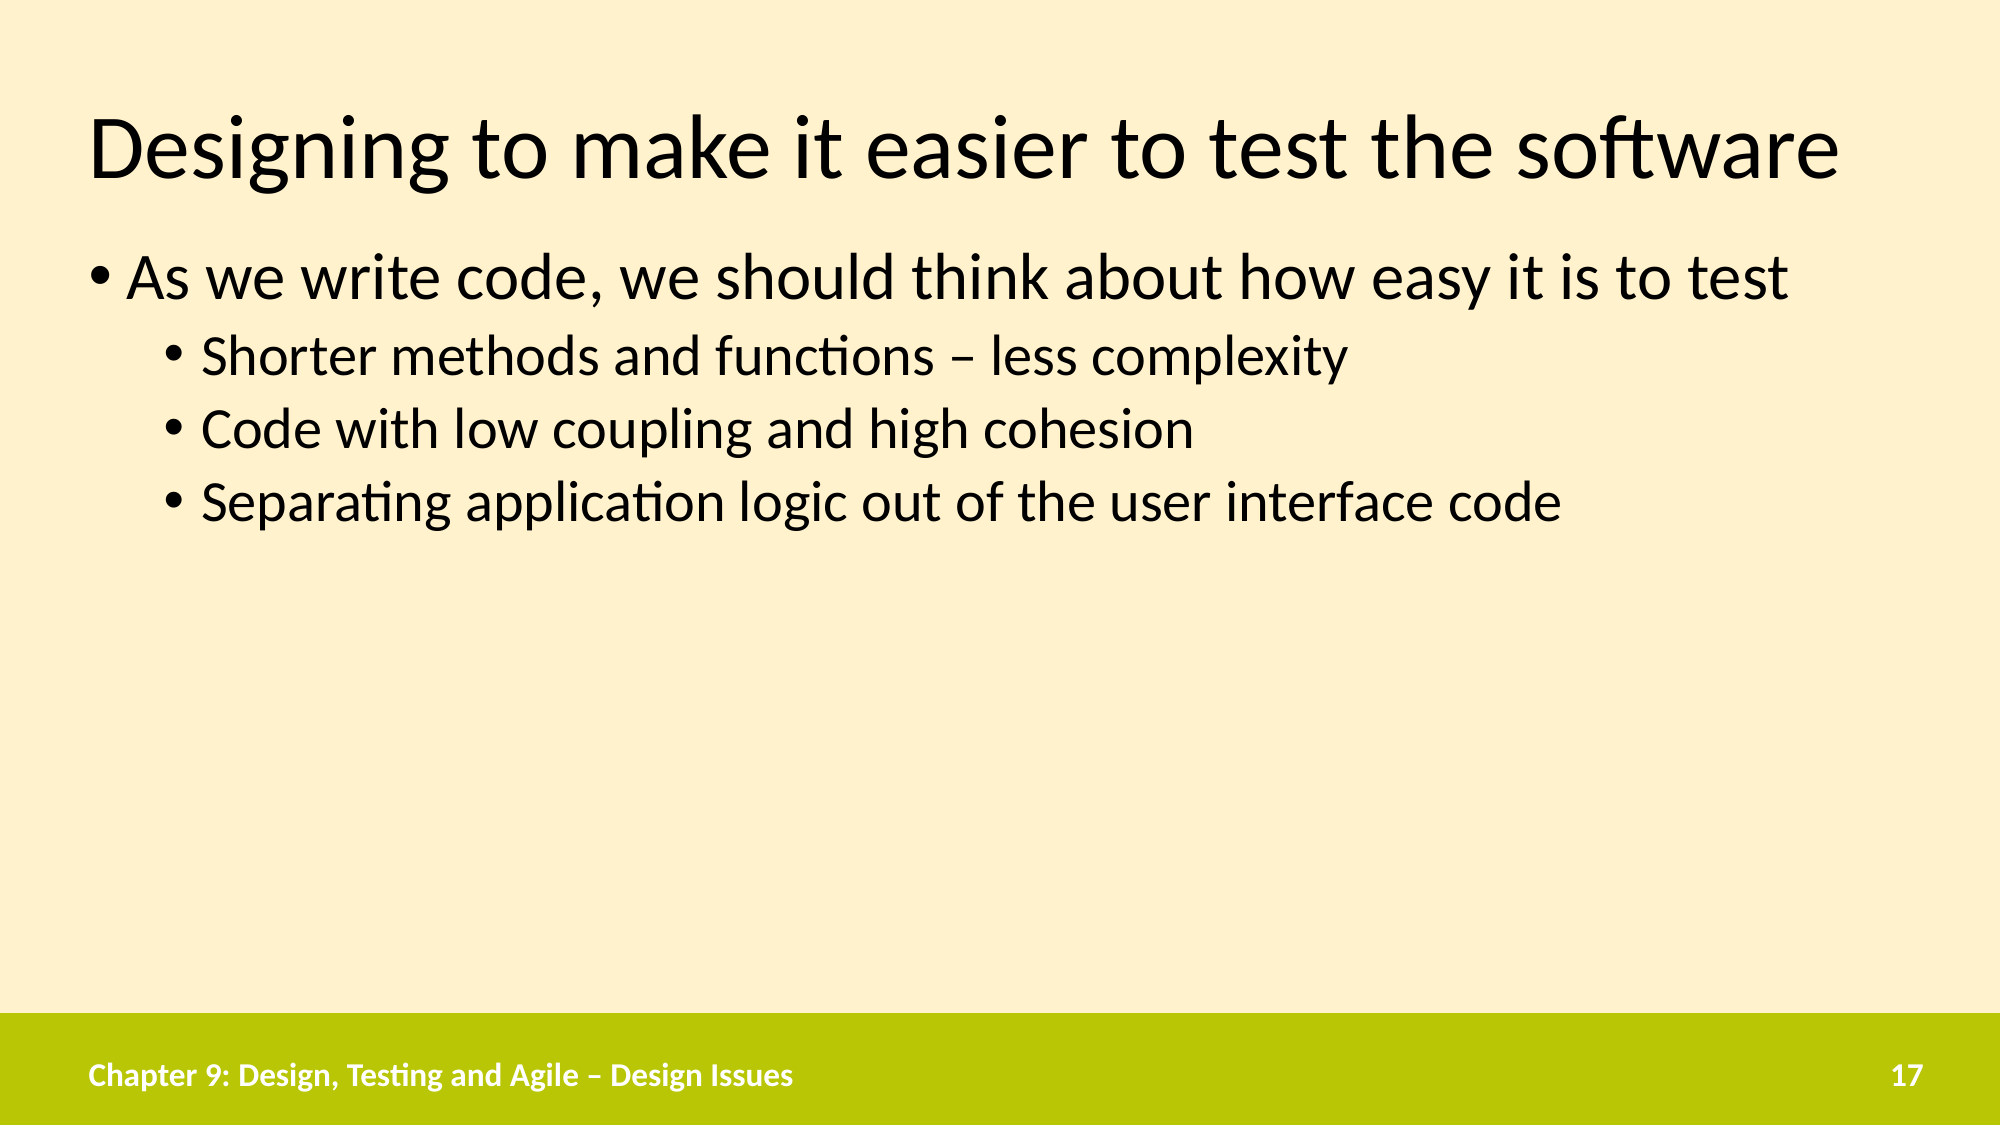

# Designing to make it easier to test the software
As we write code, we should think about how easy it is to test
Shorter methods and functions – less complexity
Code with low coupling and high cohesion
Separating application logic out of the user interface code
Chapter 9: Design, Testing and Agile – Design Issues
17